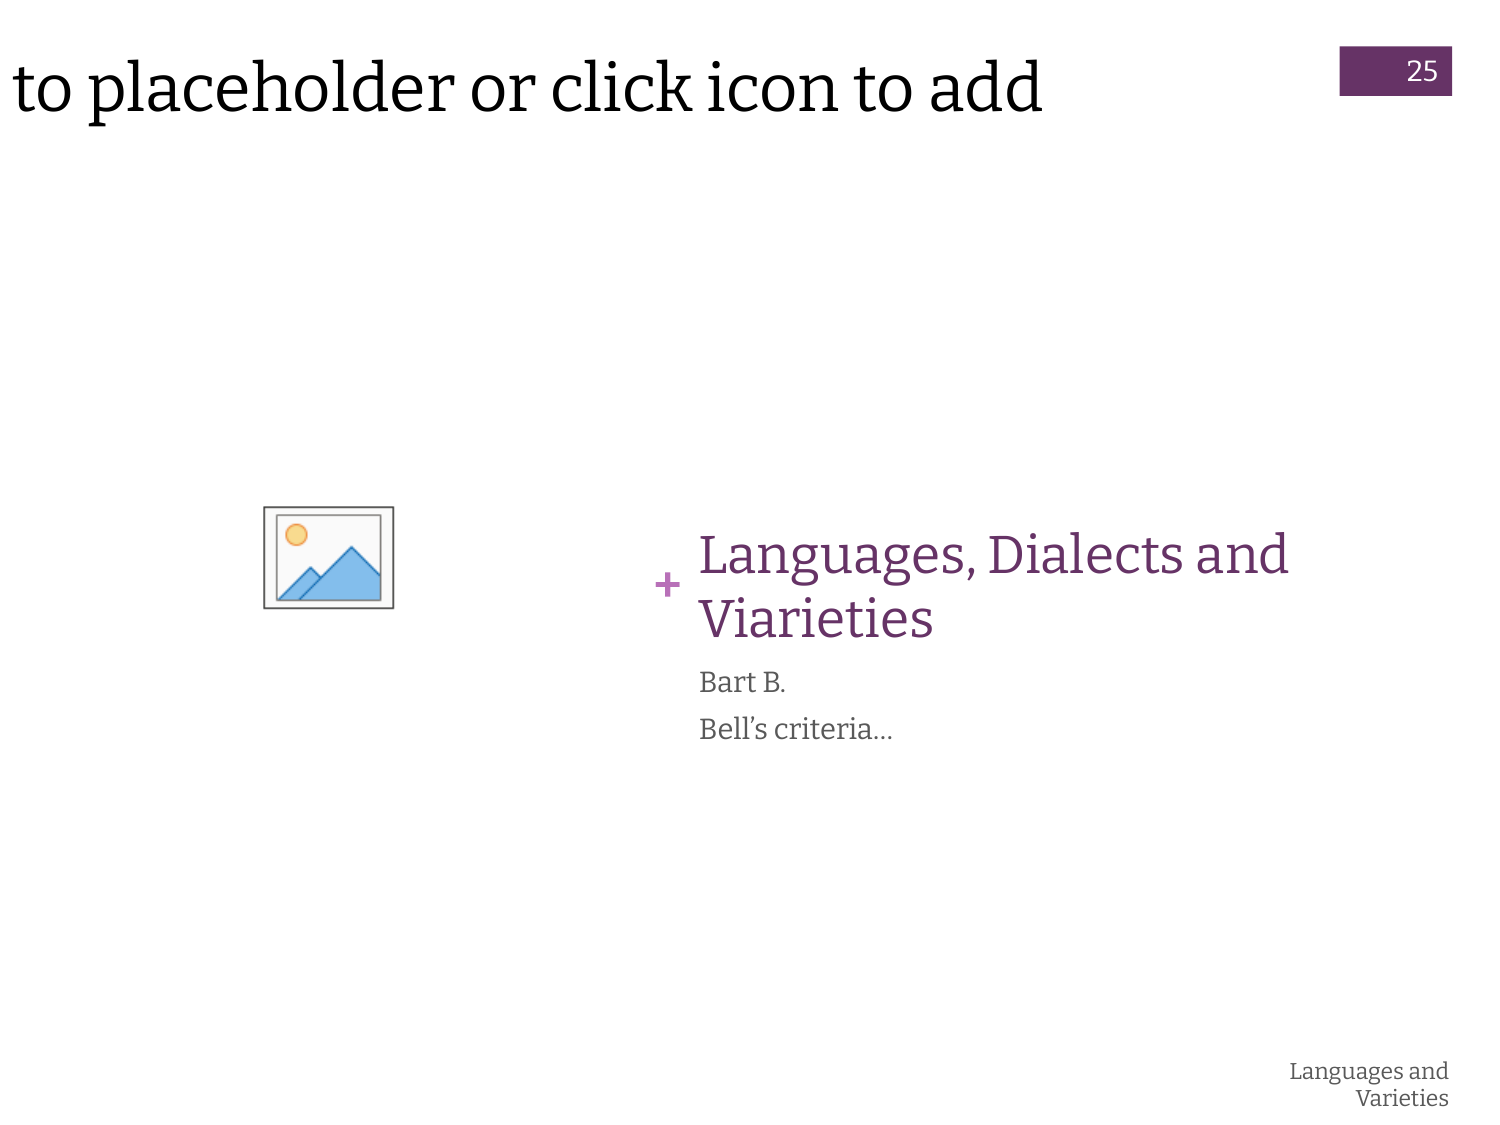

25
# Languages, Dialects and Viarieties
Bart B.
Bell’s criteria…
Languages and Varieties